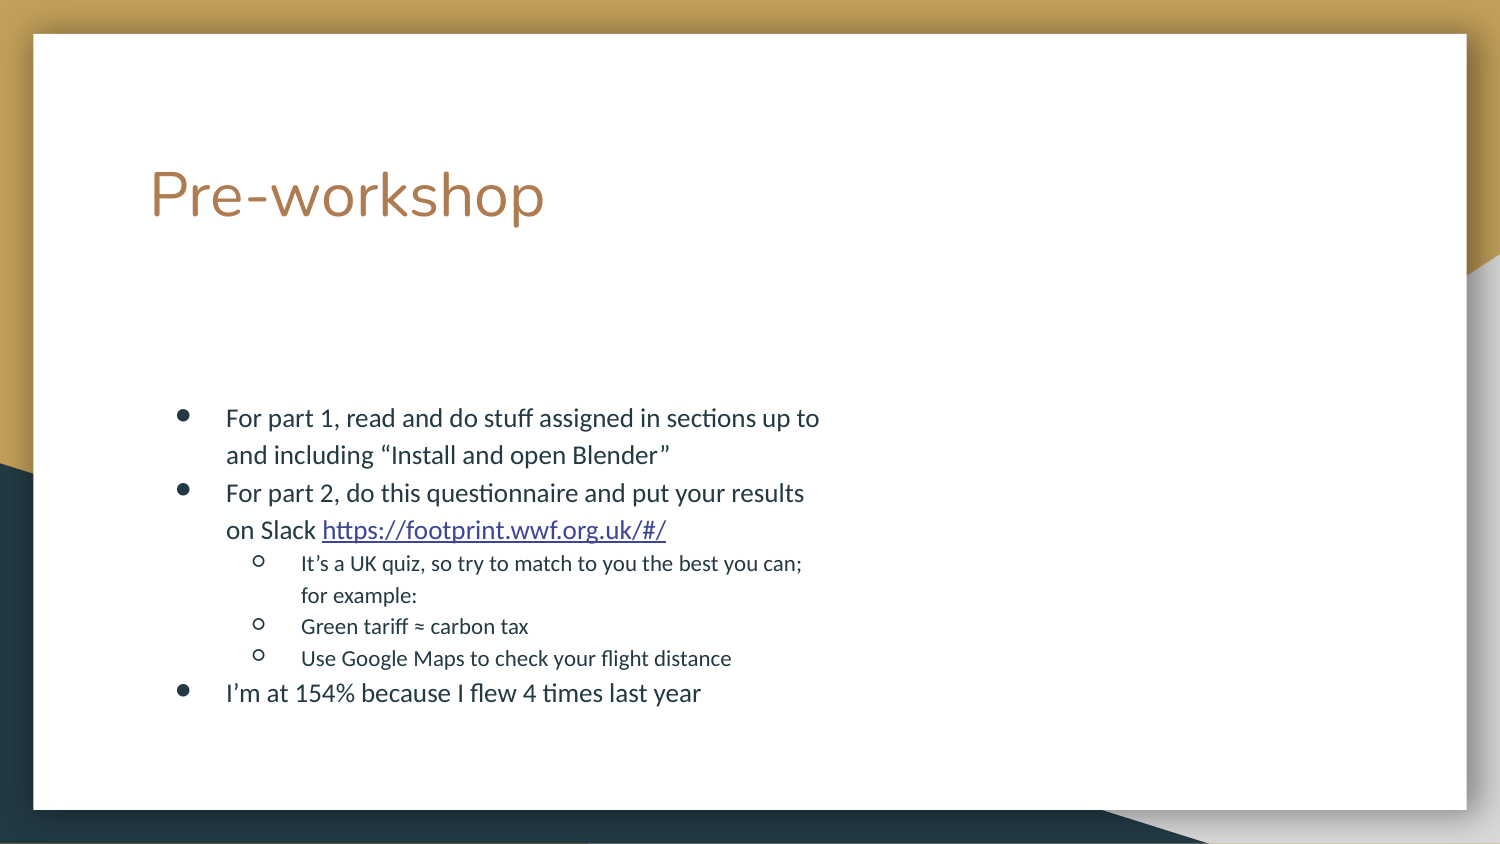

# Pre-workshop
For part 1, read and do stuff assigned in sections up to and including “Install and open Blender”
For part 2, do this questionnaire and put your results on Slack https://footprint.wwf.org.uk/#/
It’s a UK quiz, so try to match to you the best you can; for example:
Green tariff ≈ carbon tax
Use Google Maps to check your flight distance
I’m at 154% because I flew 4 times last year